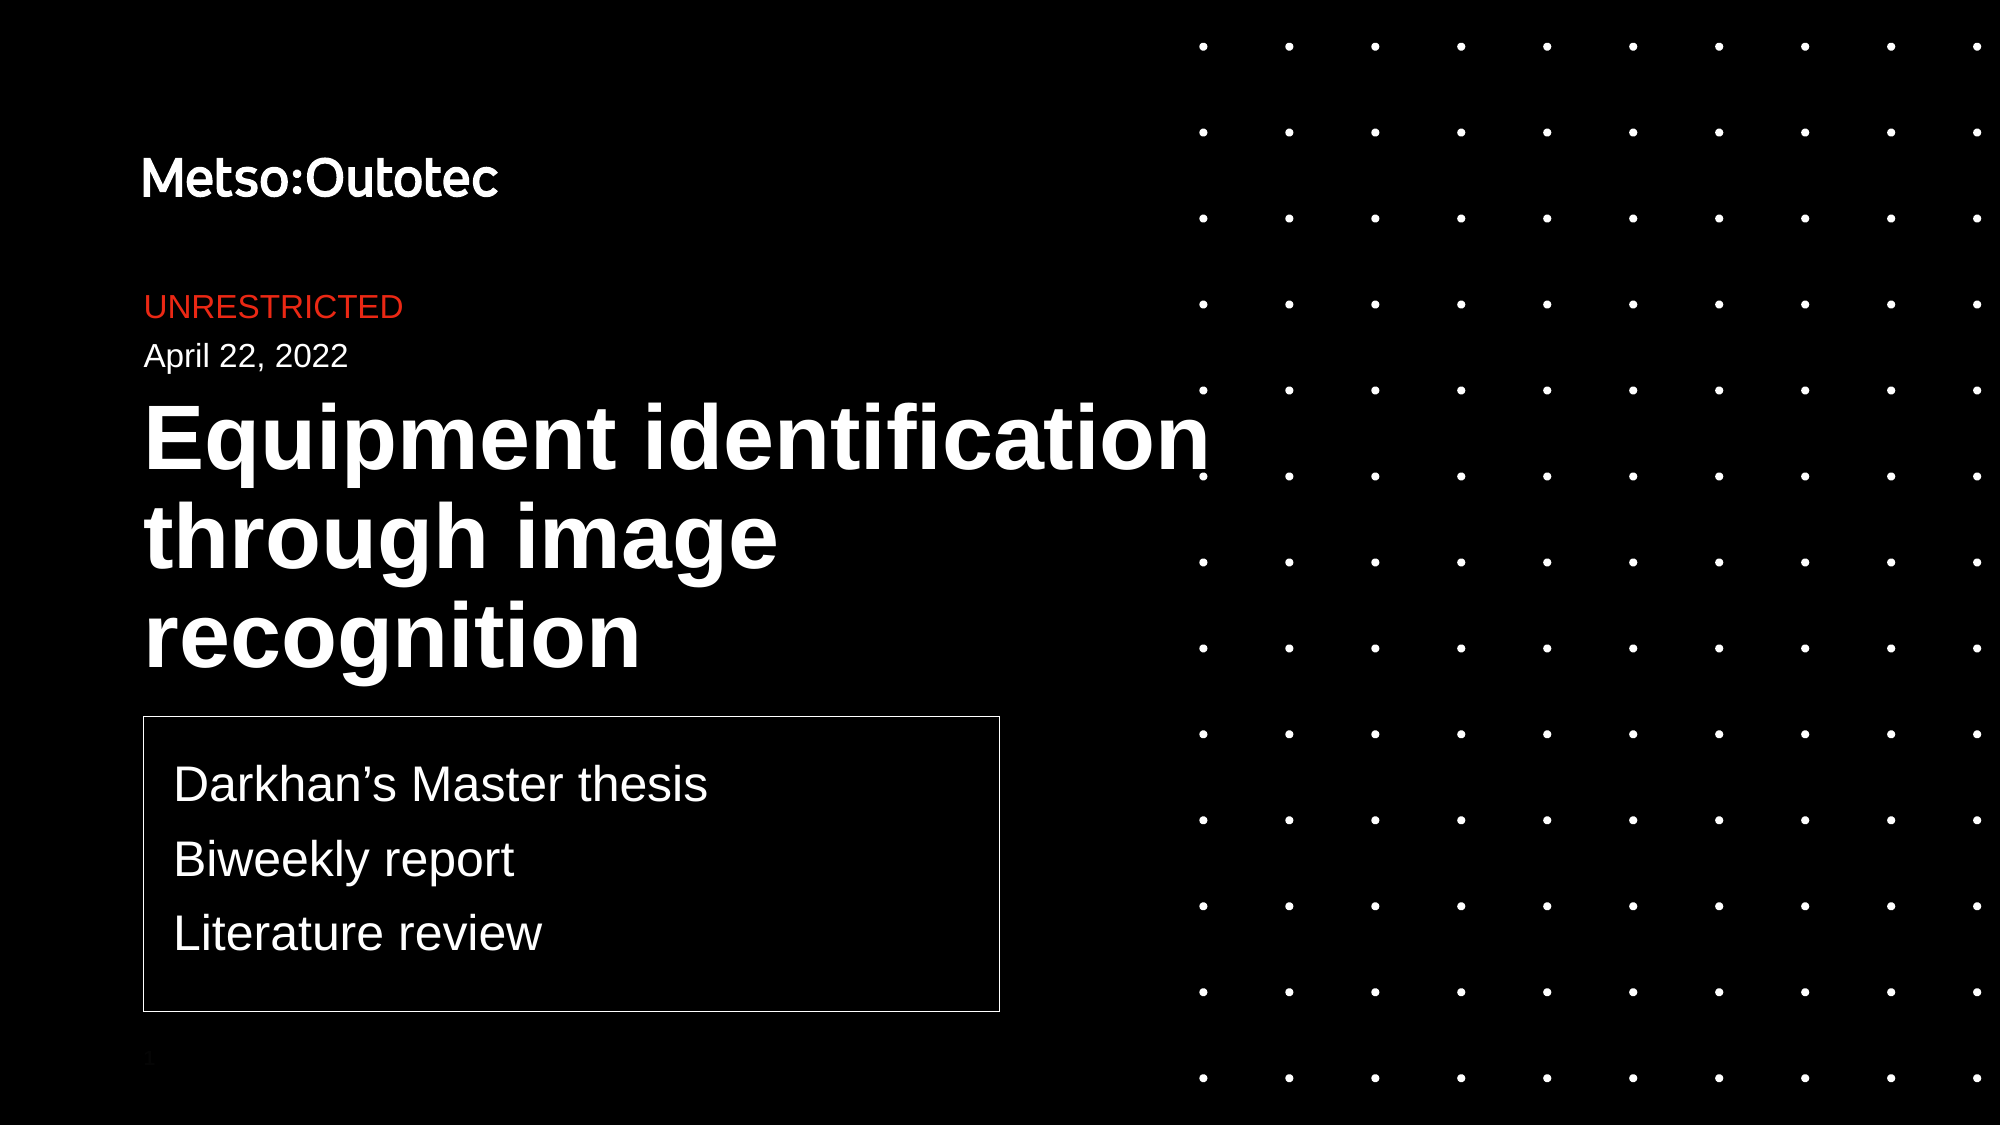

UNRESTRICTED
April 22, 2022
# Equipment identification through image recognition
Darkhan’s Master thesis
Biweekly report
Literature review
1